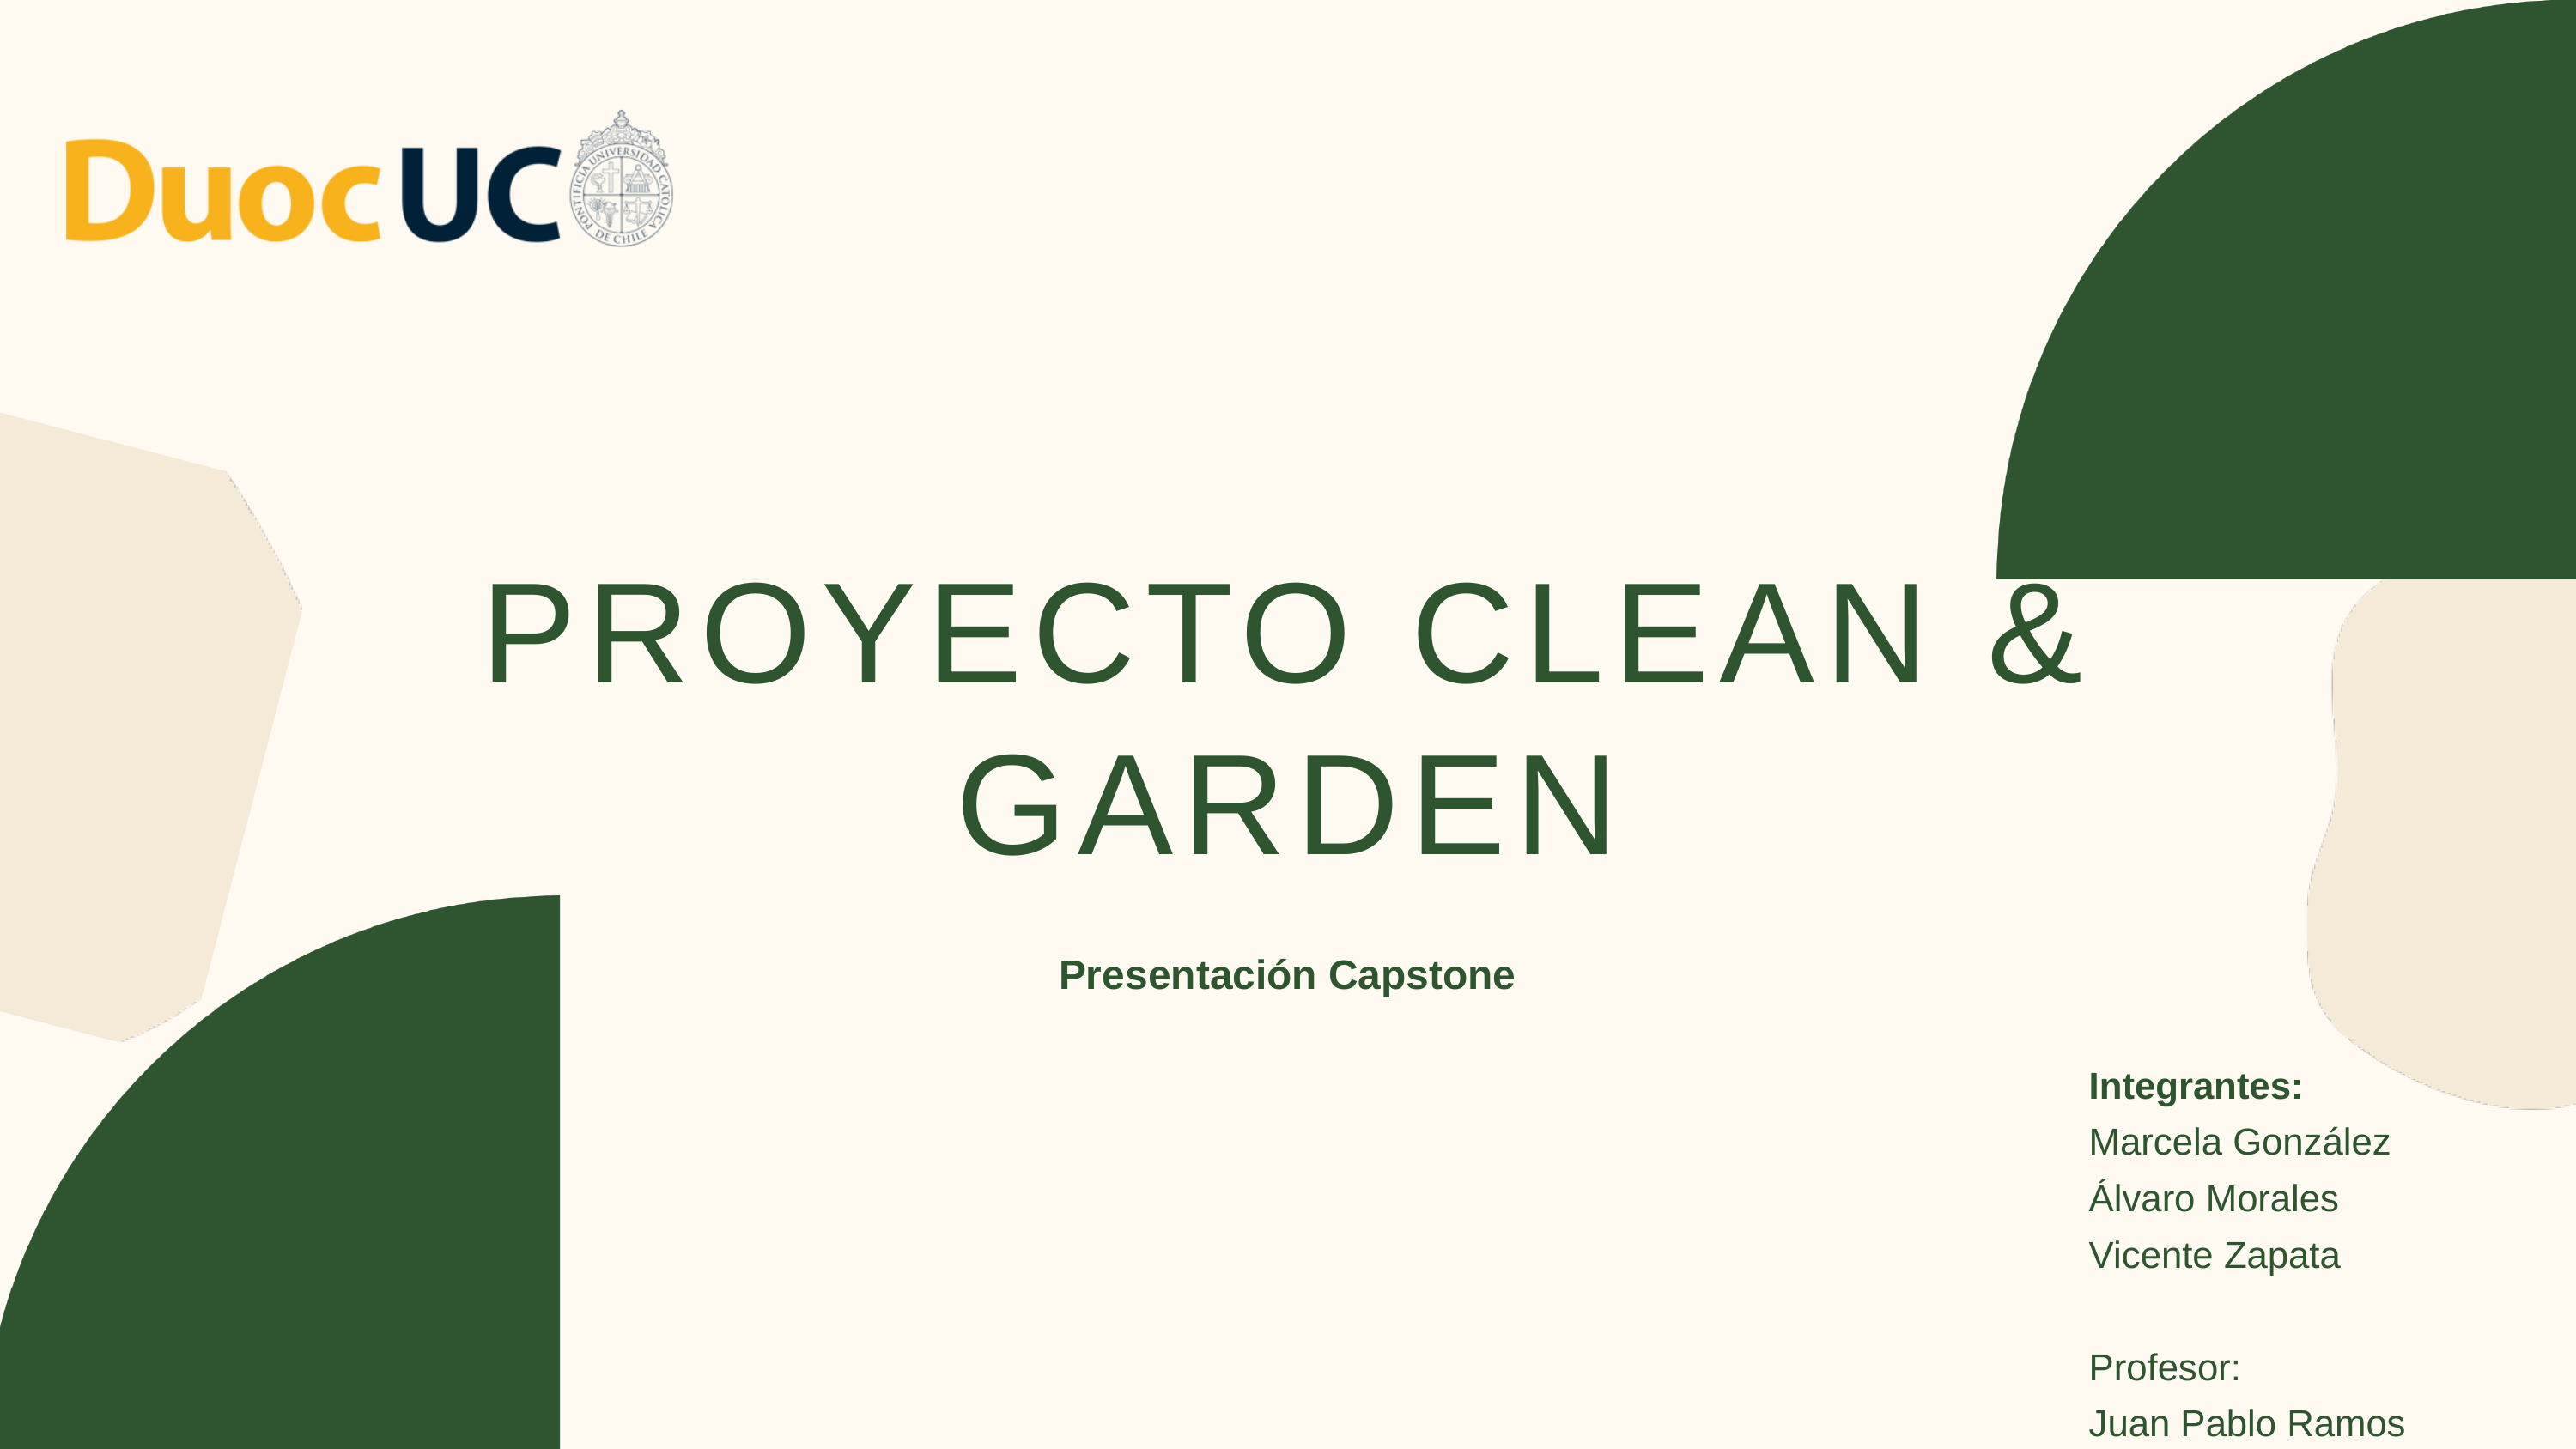

PROYECTO CLEAN & GARDEN

Presentación Capstone
Integrantes:
Marcela González
Álvaro Morales
Vicente Zapata

Profesor:
Juan Pablo Ramos